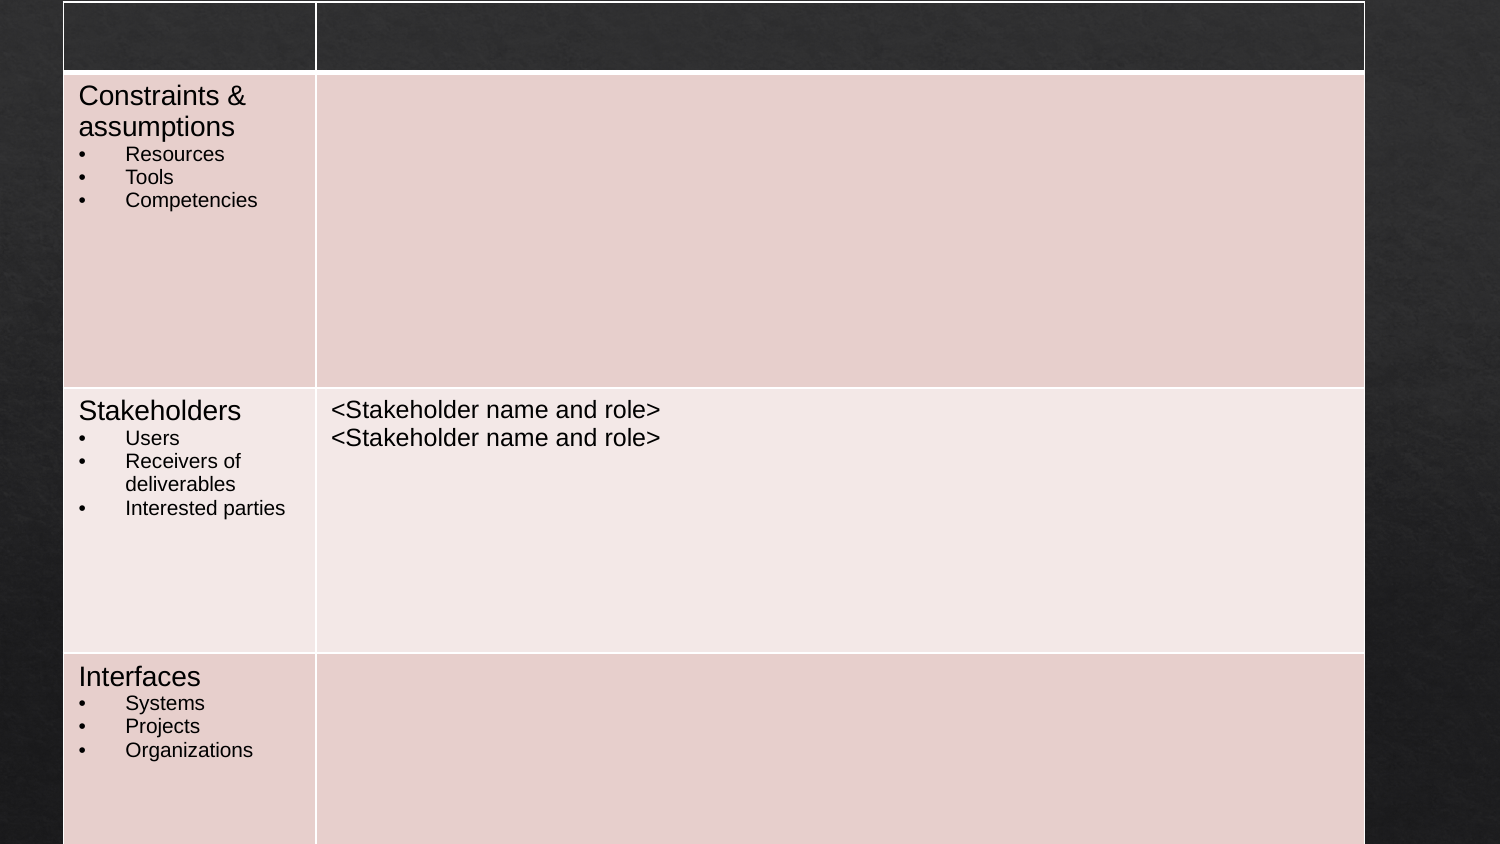

|  |  |
| --- | --- |
| Constraints & assumptions Resources Tools Competencies |  |
| Stakeholders Users Receivers of deliverables Interested parties | <Stakeholder name and role> <Stakeholder name and role> |
| Interfaces Systems Projects Organizations |  |